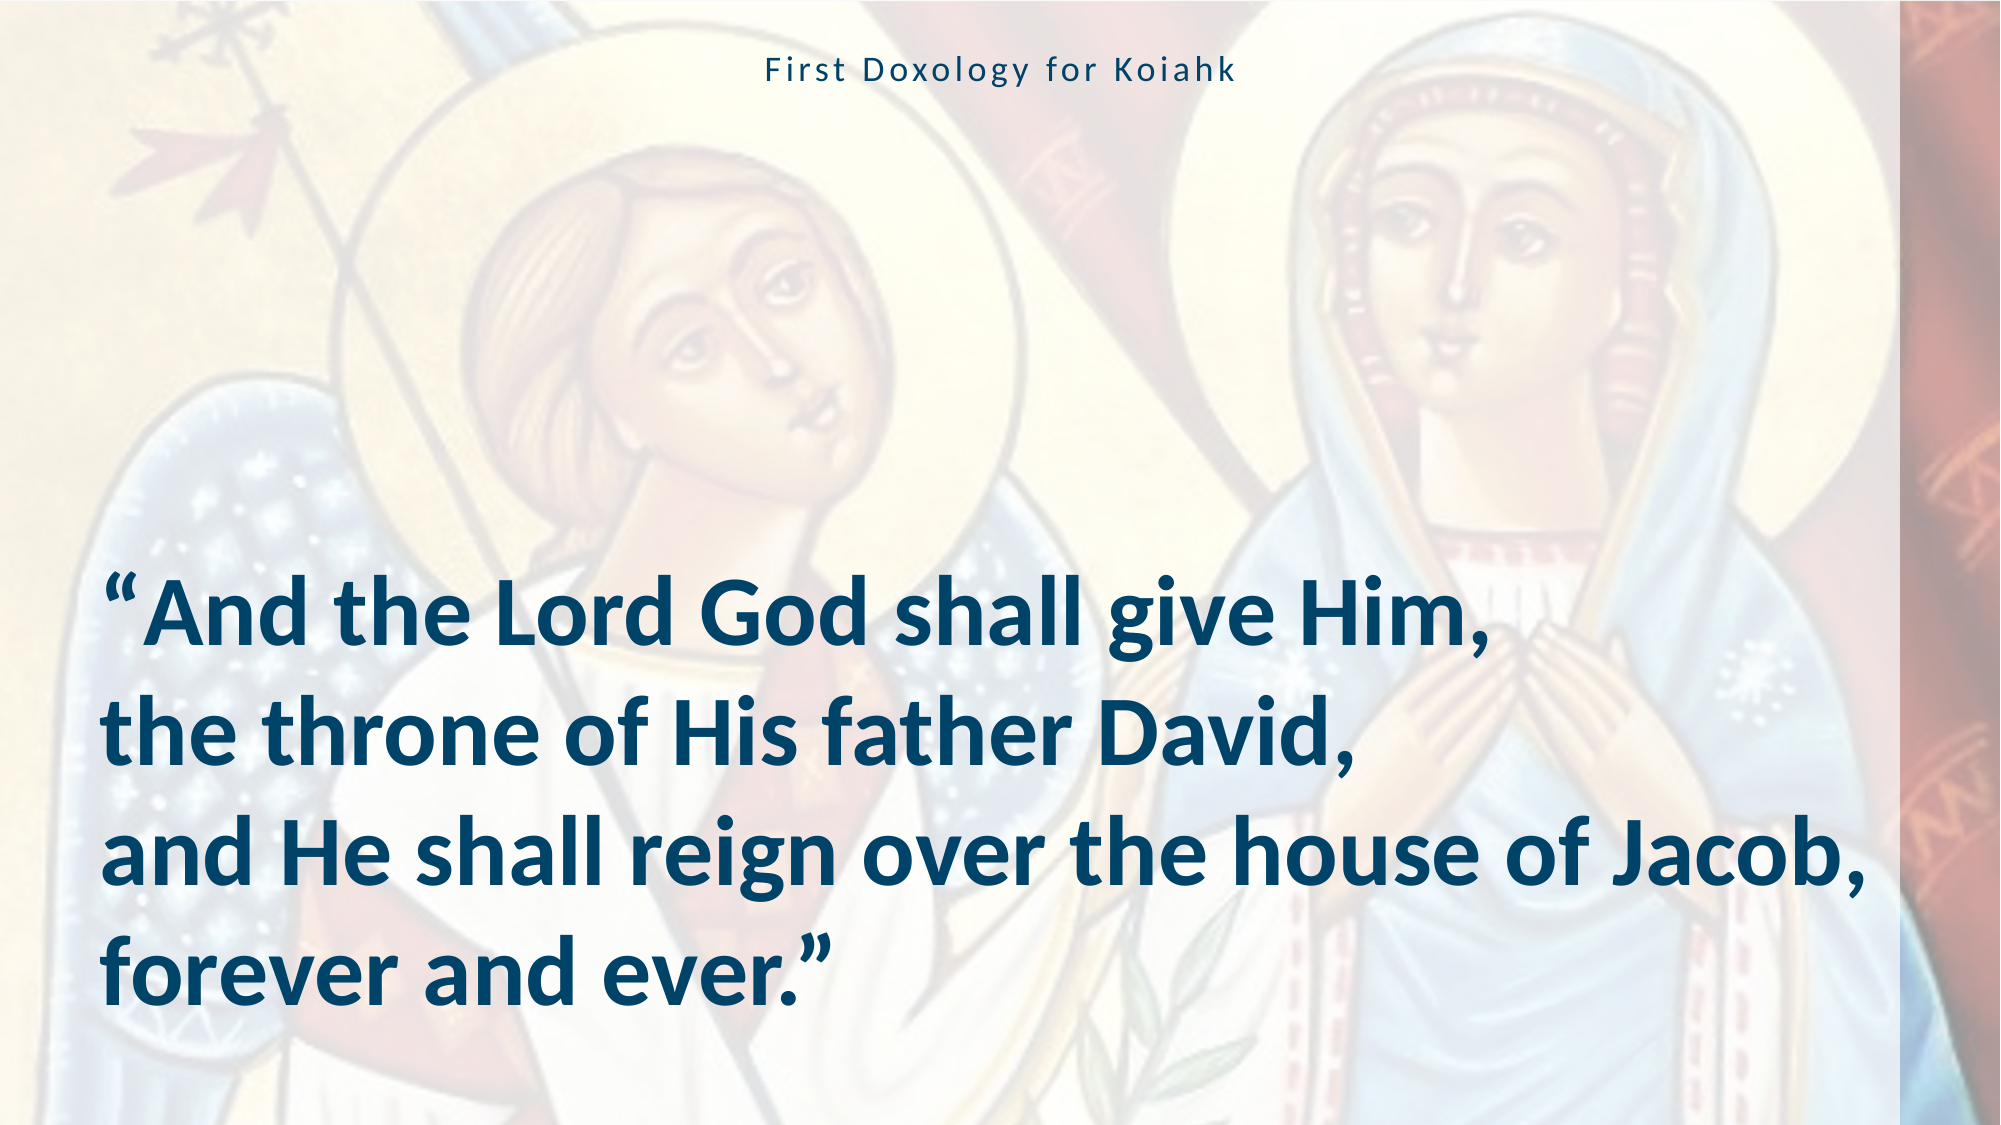

First Doxology for Koiahk

“And the Lord God shall give Him,
the throne of His father David,
and He shall reign over the house of Jacob,
forever and ever.”